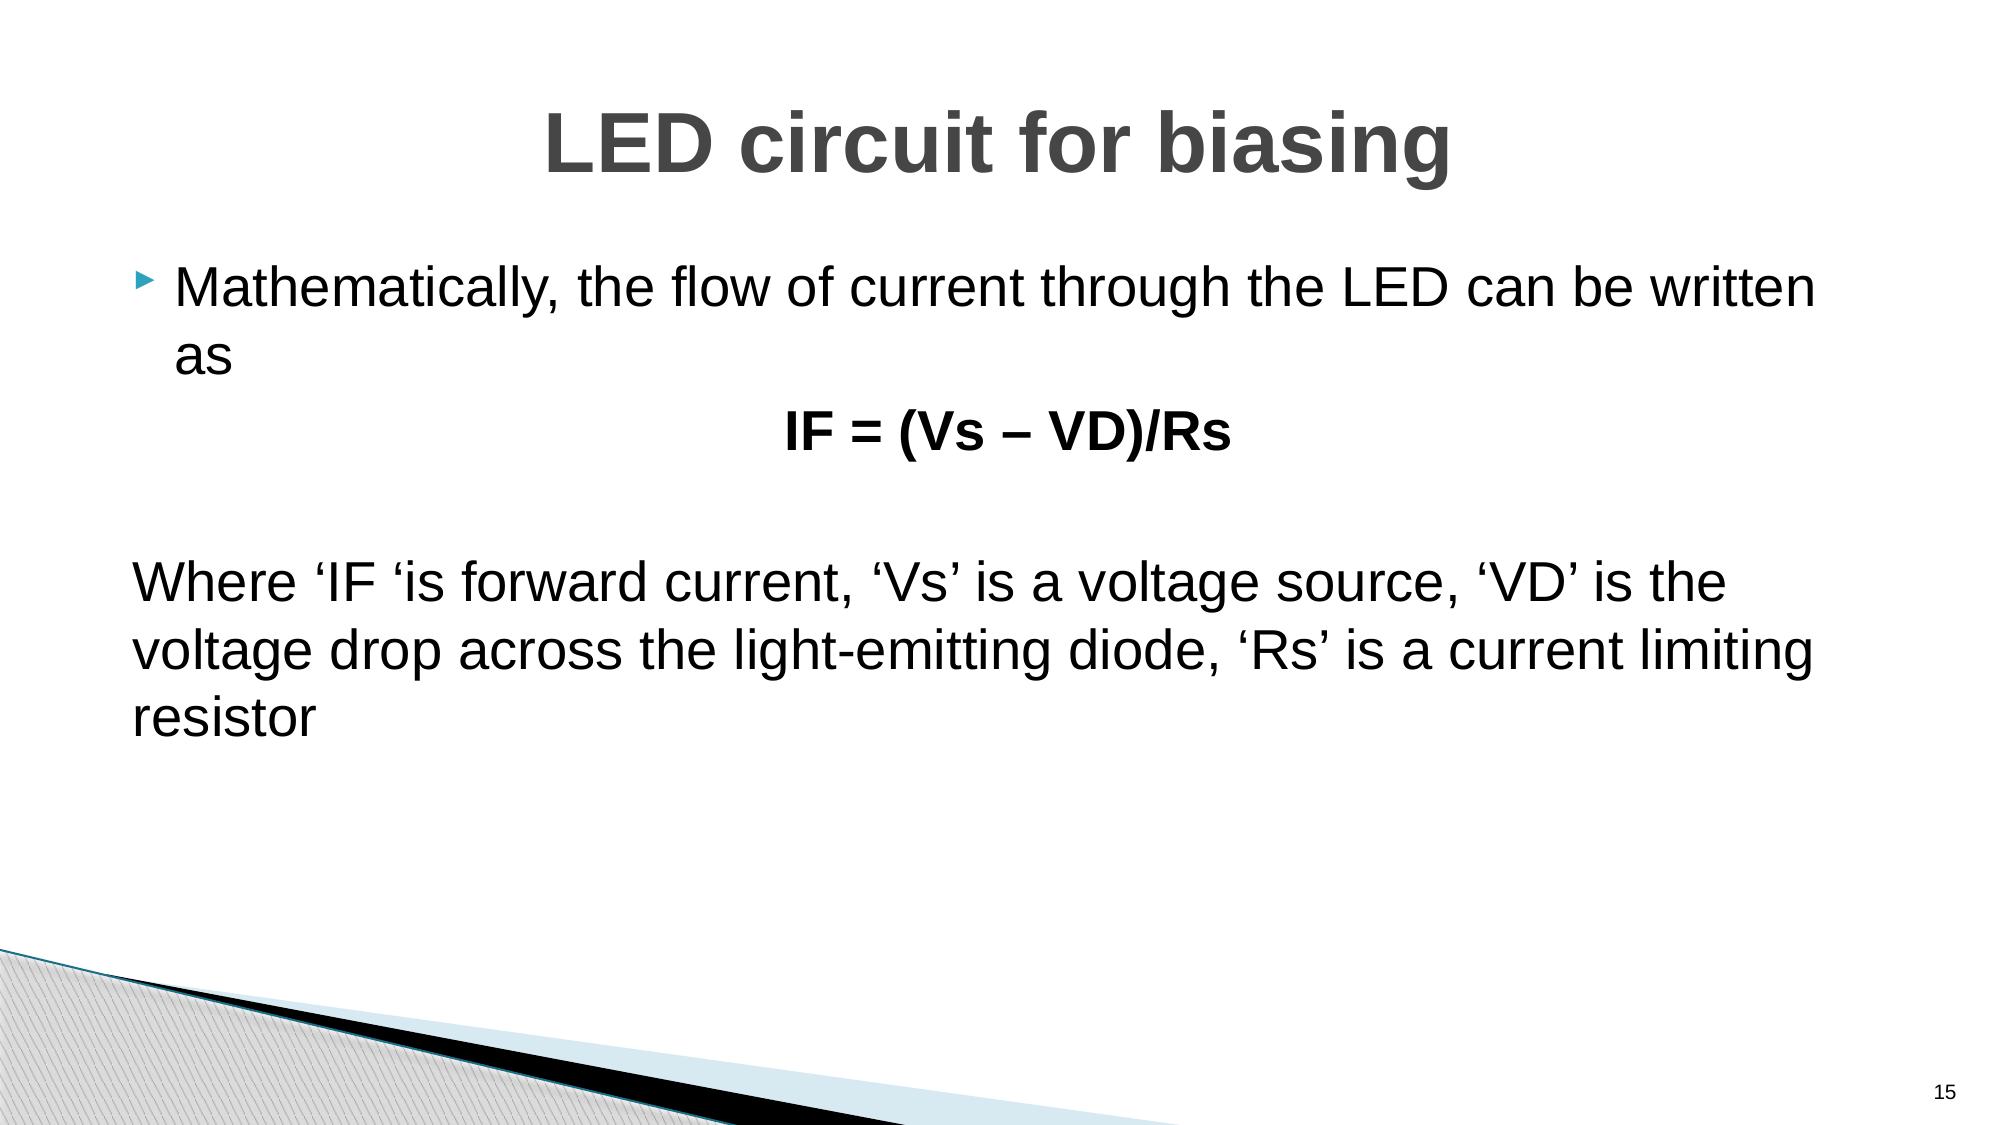

# LED circuit for biasing
Mathematically, the flow of current through the LED can be written as
IF = (Vs – VD)/Rs

Where ‘IF ‘is forward current, ‘Vs’ is a voltage source, ‘VD’ is the voltage drop across the light-emitting diode, ‘Rs’ is a current limiting resistor

15